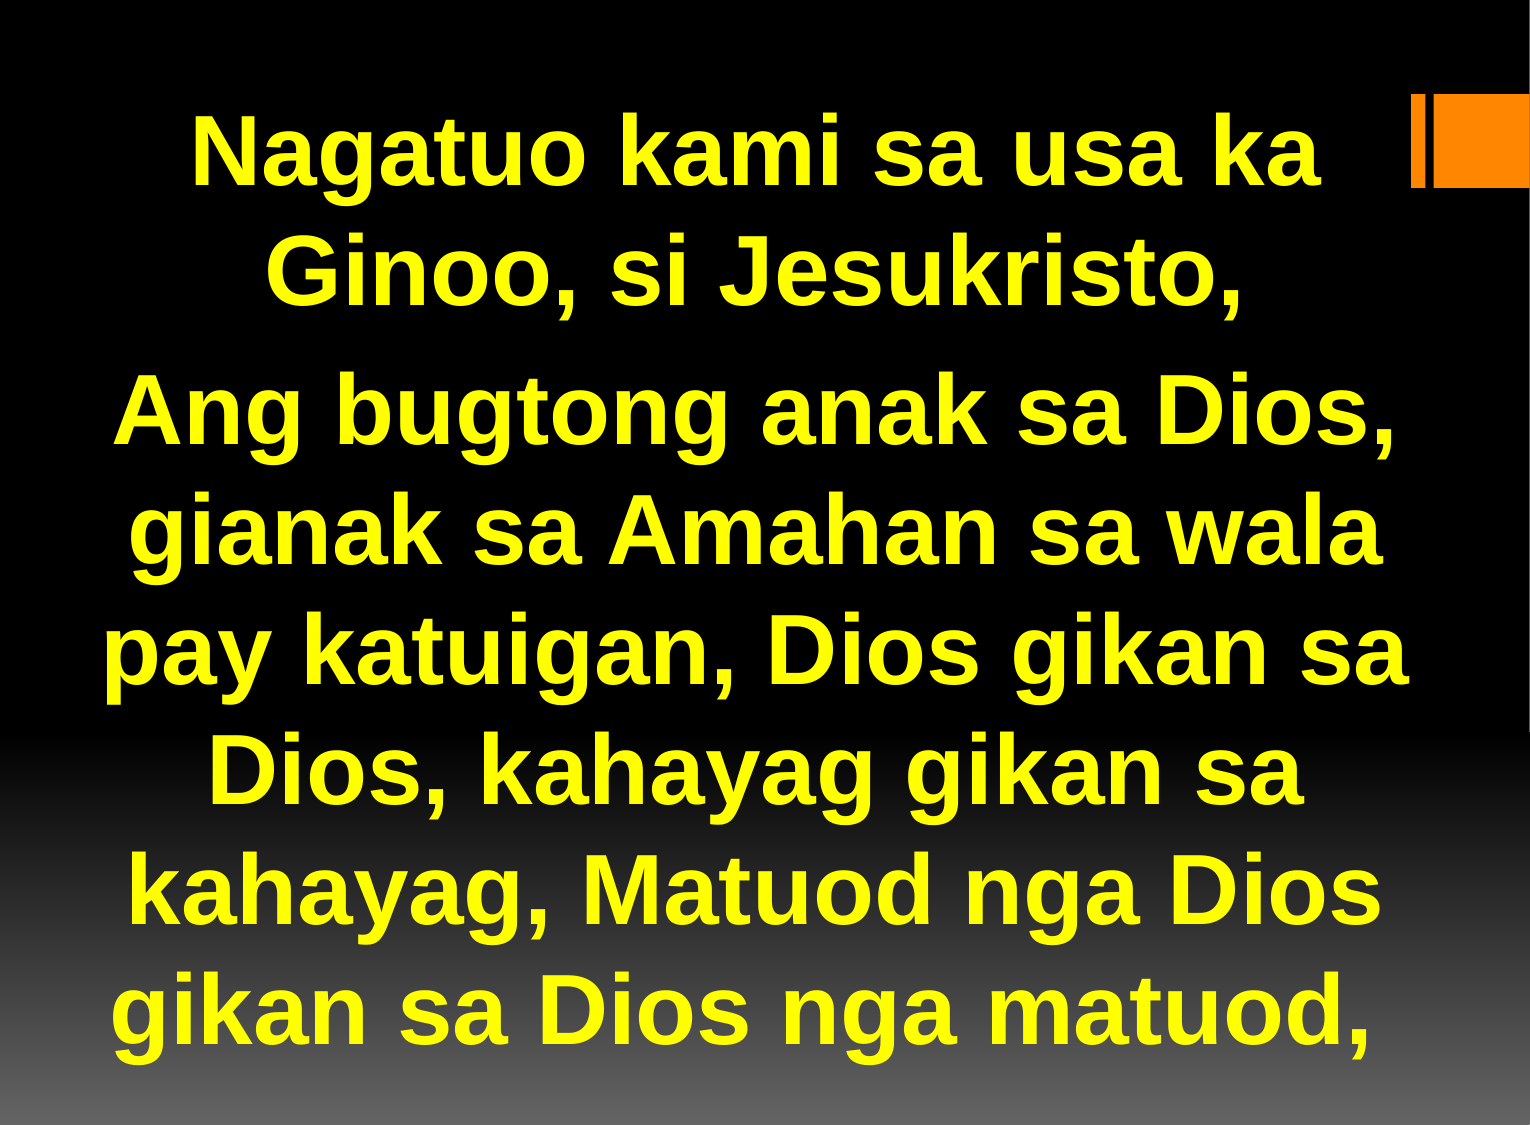

Nagatuo kami sa usa ka Ginoo, si Jesukristo,
Ang bugtong anak sa Dios, gianak sa Amahan sa wala pay katuigan, Dios gikan sa Dios, kahayag gikan sa kahayag, Matuod nga Dios gikan sa Dios nga matuod,